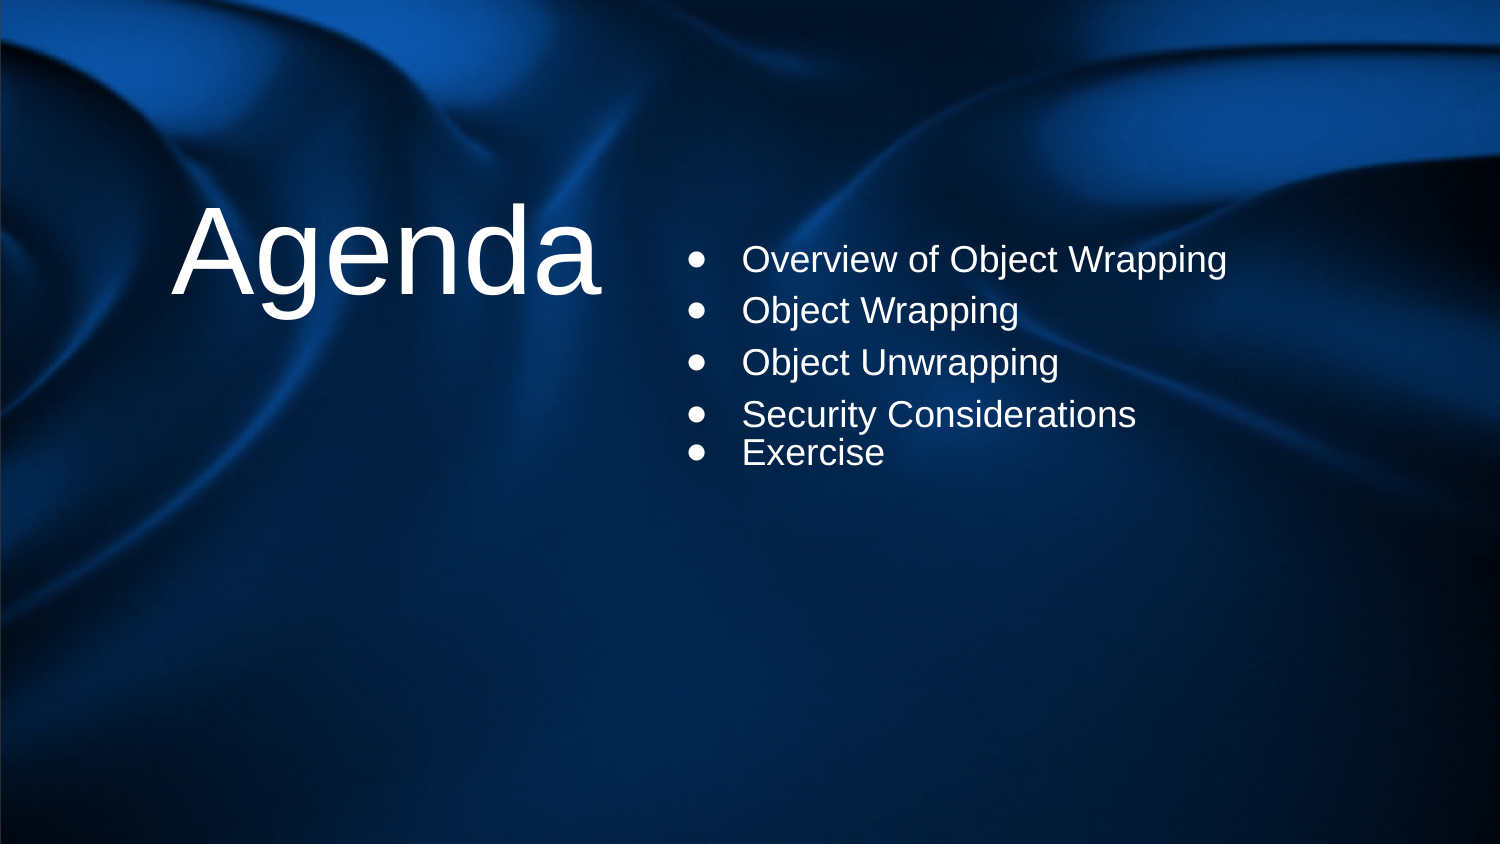

# Agenda
Overview of Object Wrapping
Object Wrapping
Object Unwrapping
Security Considerations
Exercise